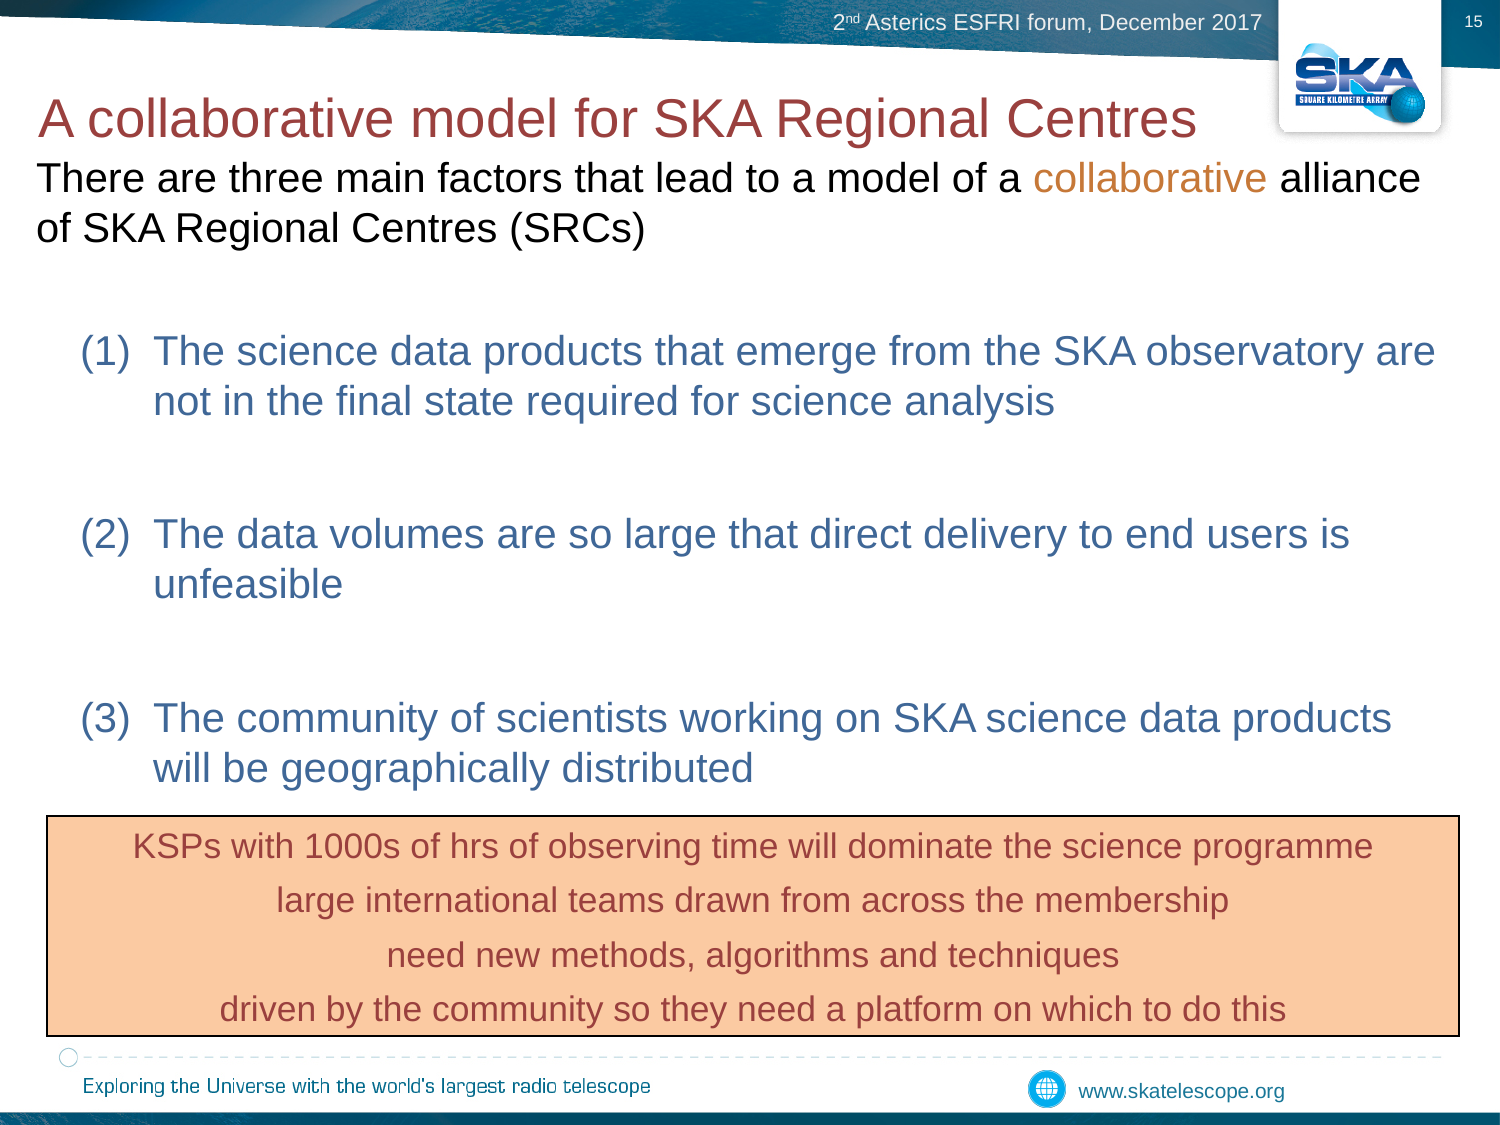

A collaborative model for SKA Regional Centres
There are three main factors that lead to a model of a collaborative alliance of SKA Regional Centres (SRCs)

The science data products that emerge from the SKA observatory are not in the final state required for science analysis

The data volumes are so large that direct delivery to end users is unfeasible

The community of scientists working on SKA science data products will be geographically distributed
KSPs with 1000s of hrs of observing time will dominate the science programme
large international teams drawn from across the membership
need new methods, algorithms and techniques
driven by the community so they need a platform on which to do this